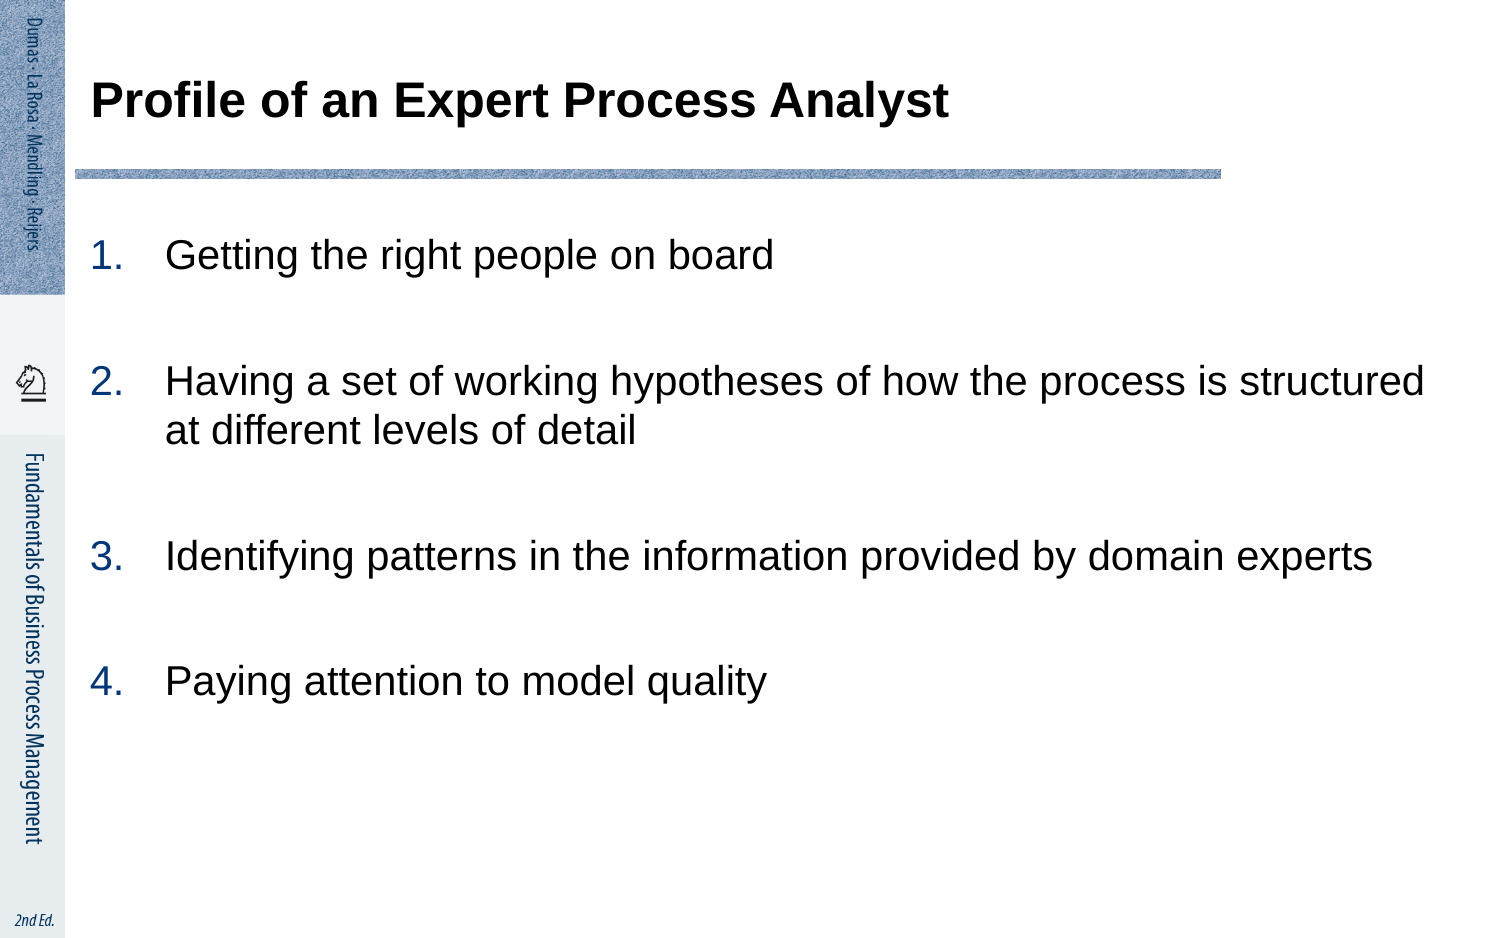

# Profile of an Expert Process Analyst
Getting the right people on board

Having a set of working hypotheses of how the process is structured at different levels of detail

Identifying patterns in the information provided by domain experts

Paying attention to model quality